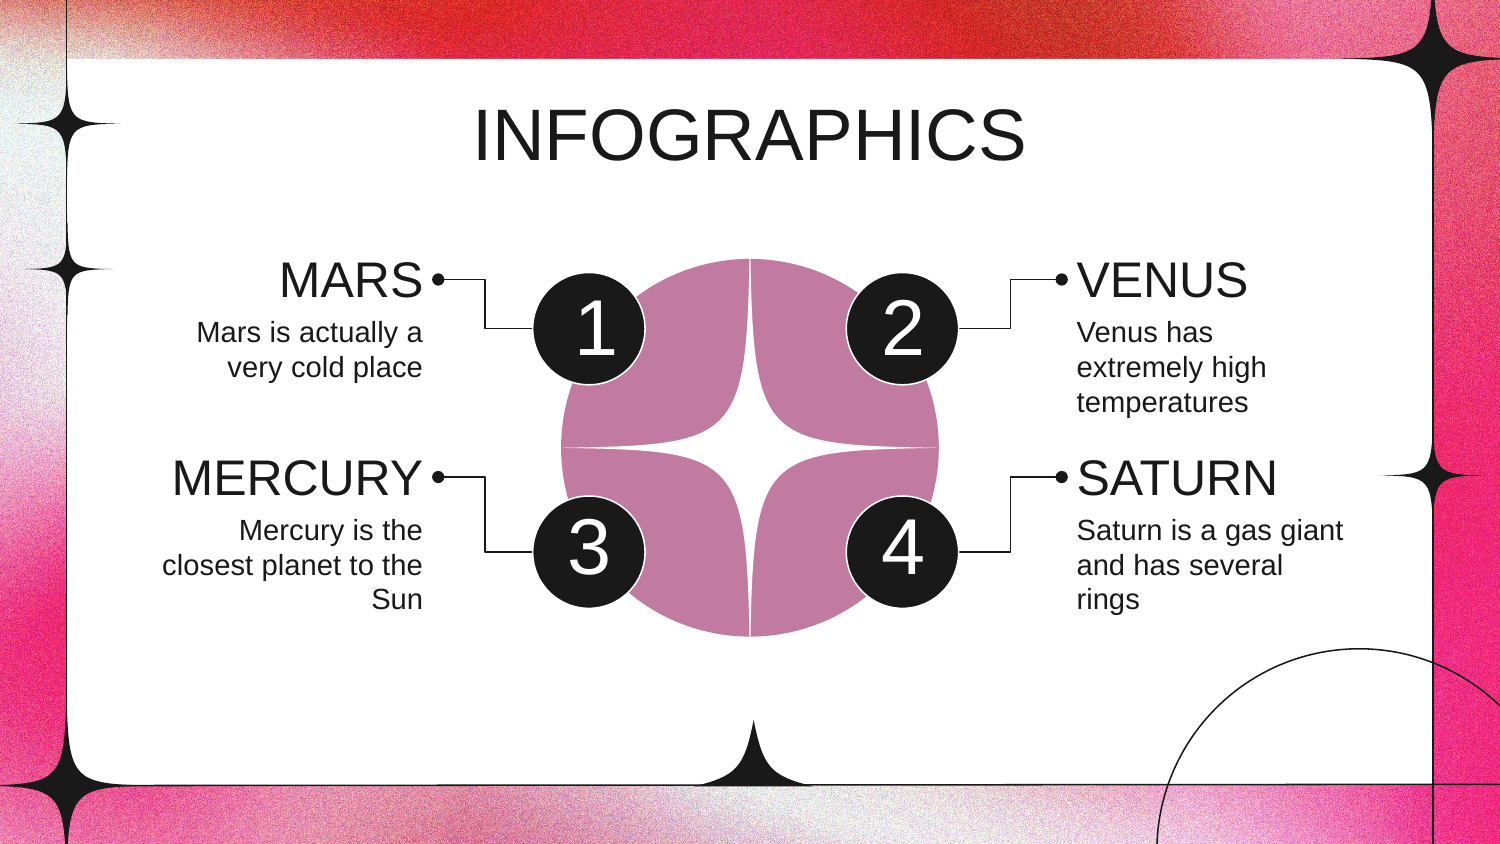

# INFOGRAPHICS

MARS
VENUS

1
2
Mars is actually a very cold place
Venus has extremely high temperatures
MERCURY
SATURN
Mercury is the closest planet to the Sun

Saturn is a gas giant and has several rings
3
4